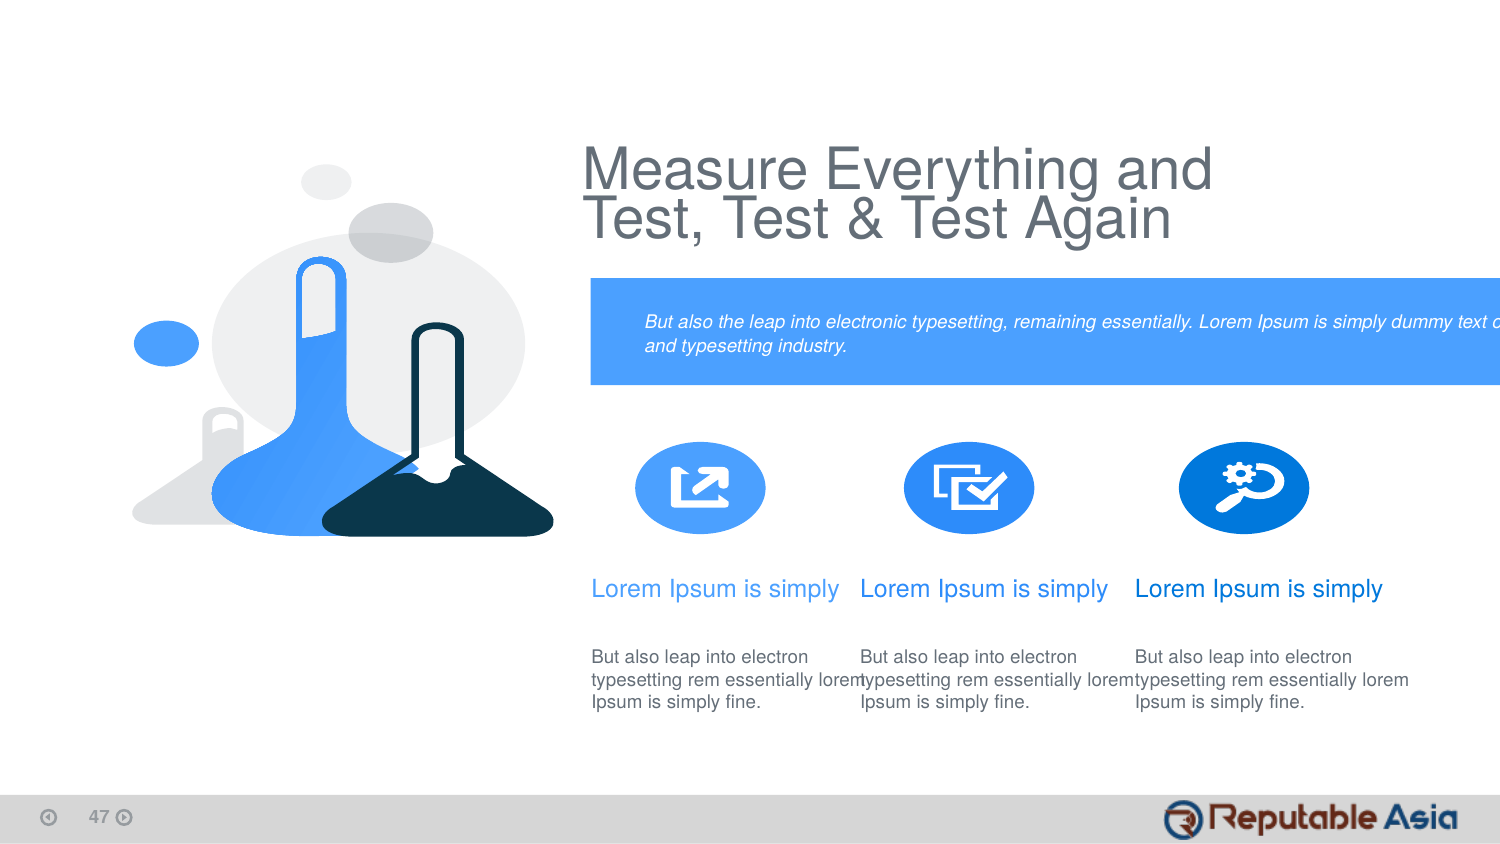

Measure Everything and
Test, Test & Test Again

But also the leap into electronic typesetting, remaining essentially. Lorem Ipsum is simply dummy text of printing and typesetting industry.

Lorem Ipsum is simply
But also leap into electron typesetting rem essentially lorem Ipsum is simply fine.
Lorem Ipsum is simply
But also leap into electron typesetting rem essentially lorem Ipsum is simply fine.
Lorem Ipsum is simply
But also leap into electron typesetting rem essentially lorem Ipsum is simply fine.
47